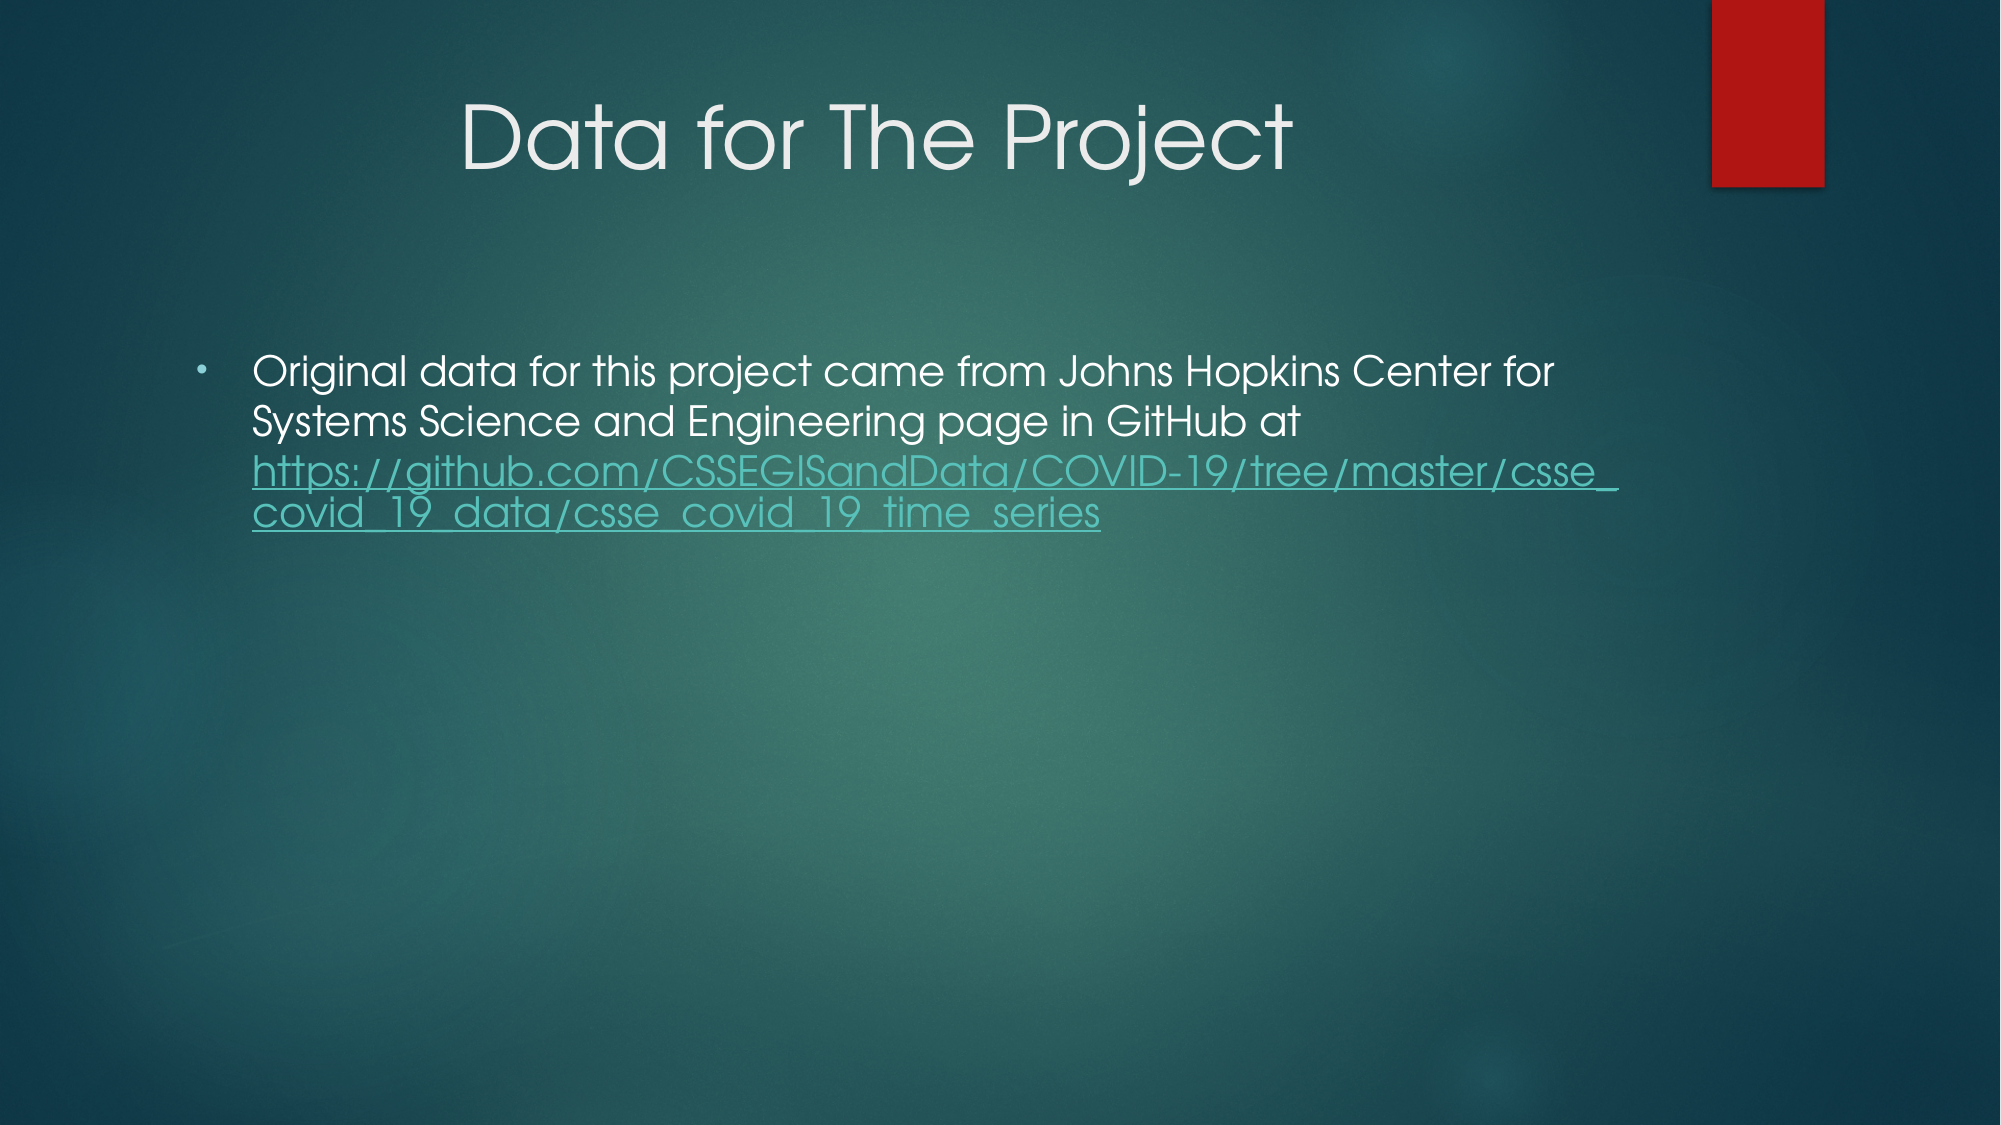

# Data for The Project
Original data for this project came from Johns Hopkins Center for Systems Science and Engineering page in GitHub at https://github.com/CSSEGISandData/COVID-19/tree/master/csse_covid_19_data/csse_covid_19_time_series